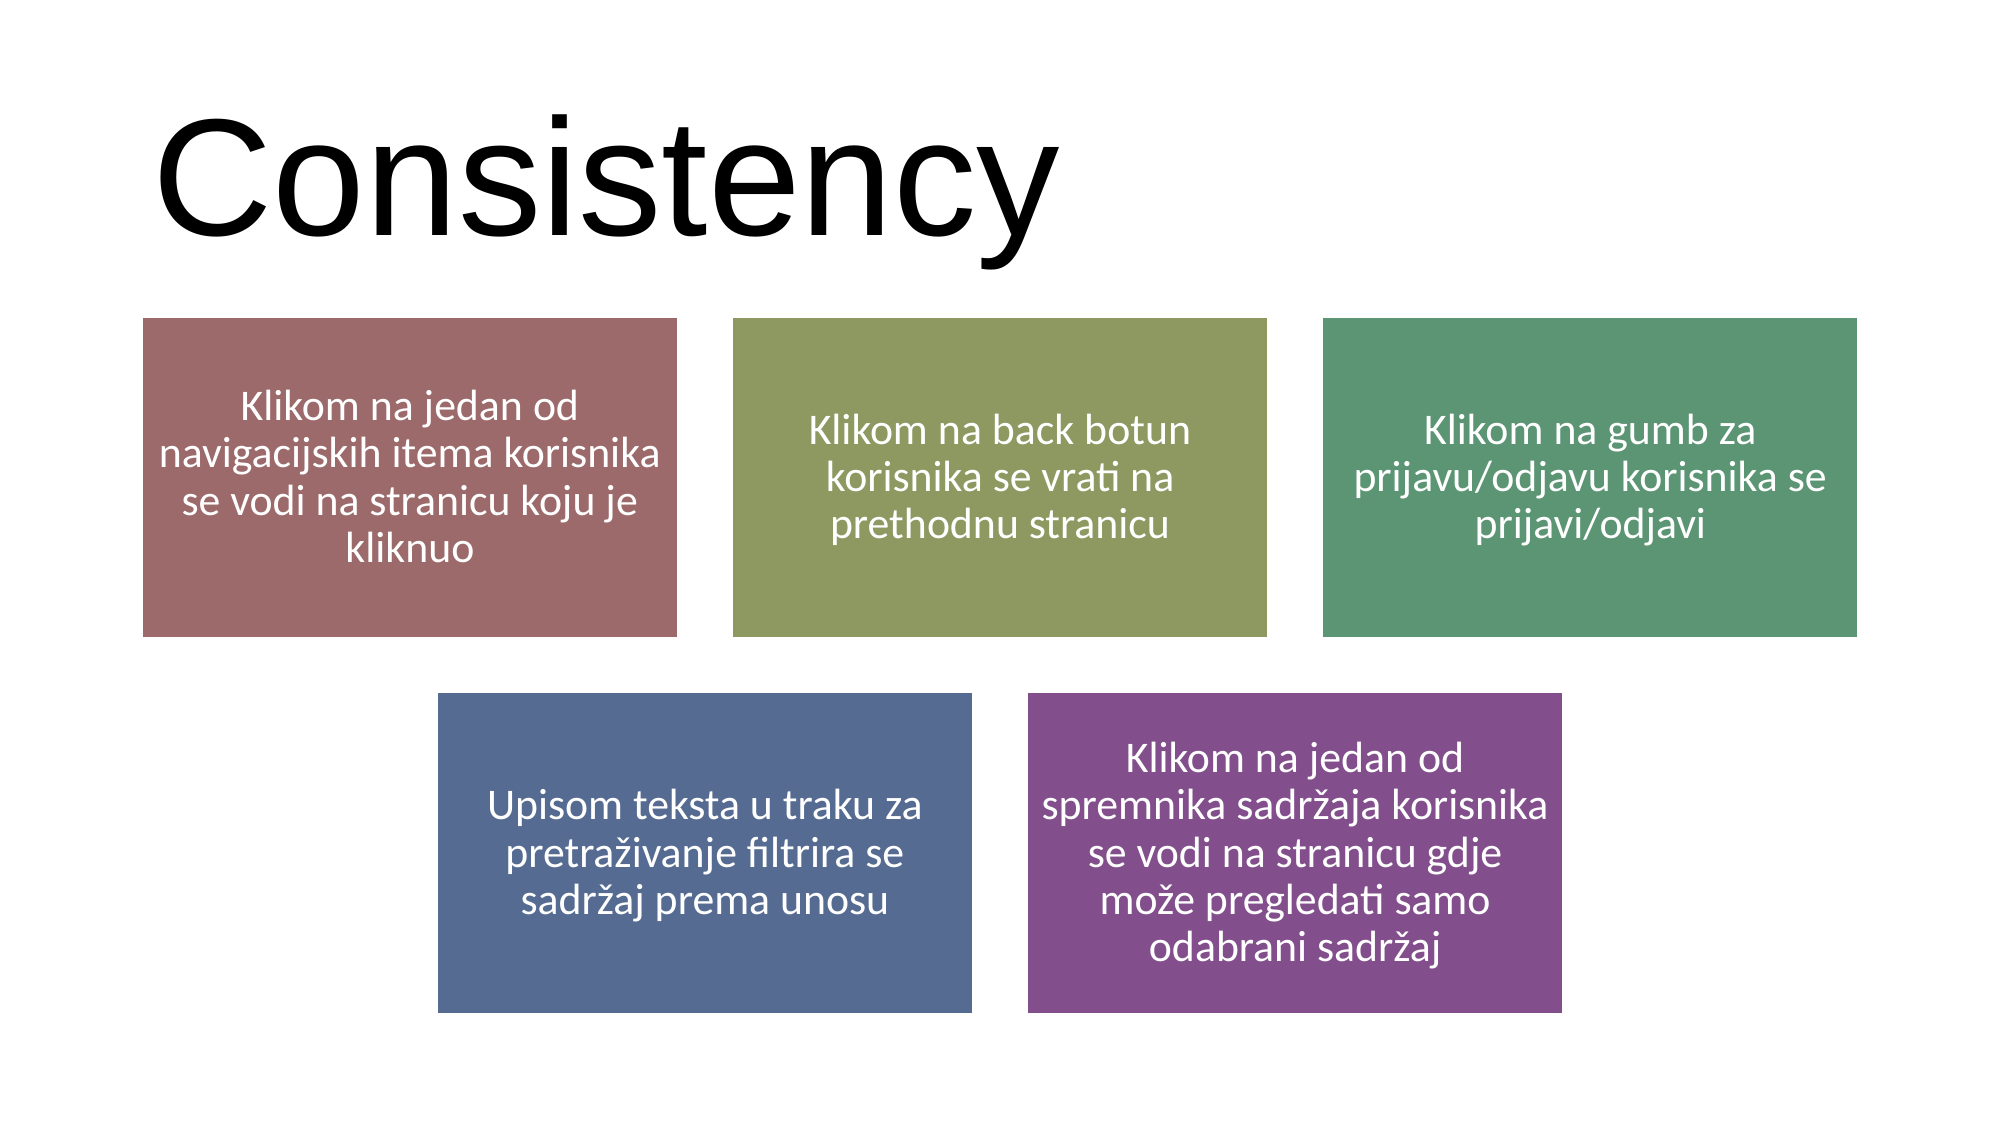

# Consistency
Klikom na jedan od navigacijskih itema korisnika se vodi na stranicu koju je kliknuo
Klikom na back botun korisnika se vrati na prethodnu stranicu
Klikom na gumb za prijavu/odjavu korisnika se prijavi/odjavi
Upisom teksta u traku za pretraživanje filtrira se sadržaj prema unosu
Klikom na jedan od spremnika sadržaja korisnika se vodi na stranicu gdje može pregledati samo odabrani sadržaj